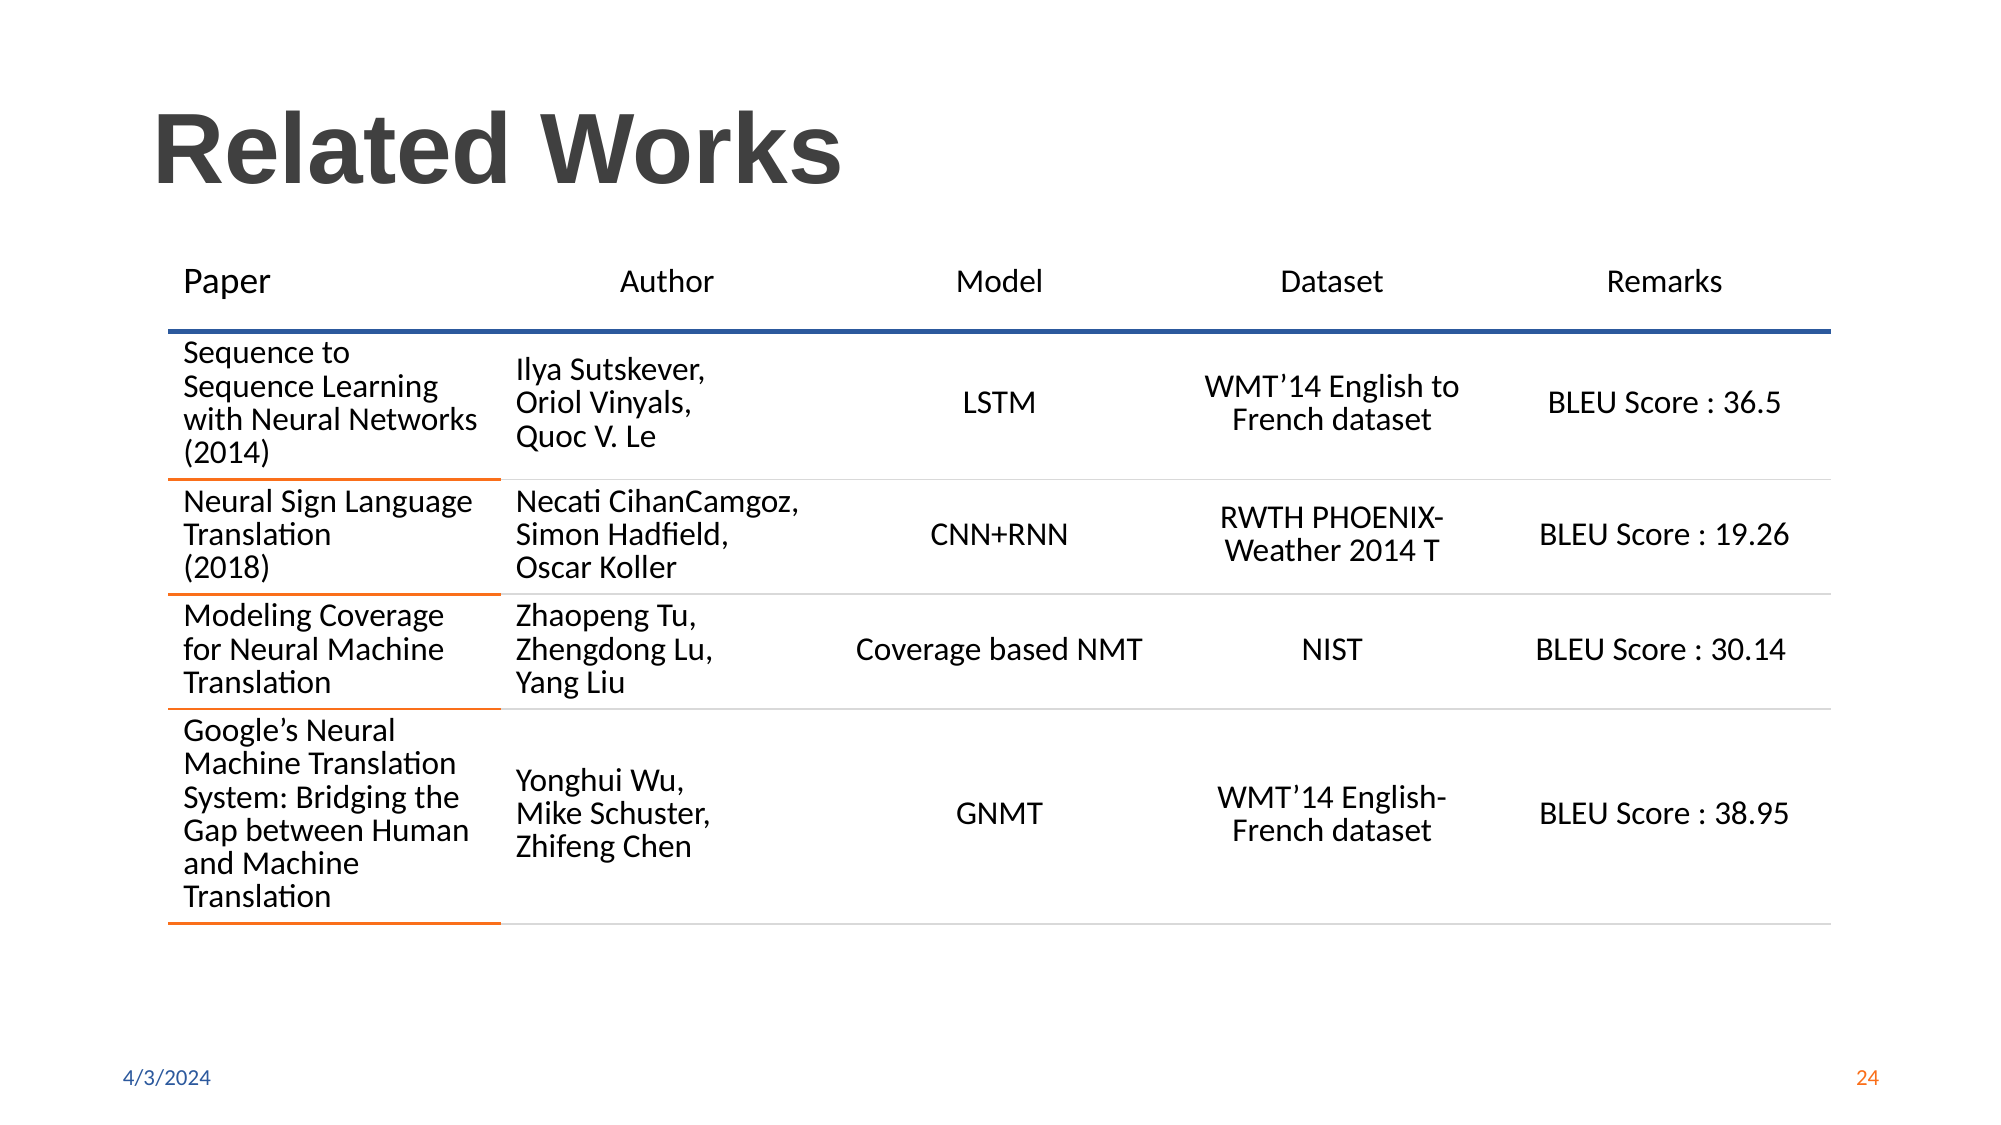

# Related Works
| Paper | Author | Model | Dataset | Remarks |
| --- | --- | --- | --- | --- |
| Sequence to Sequence Learning with Neural Networks (2014) | Ilya Sutskever, Oriol Vinyals, Quoc V. Le | LSTM | WMT’14 English to French dataset | BLEU Score : 36.5 |
| Neural Sign Language Translation (2018) | Necati CihanCamgoz, Simon Hadfield, Oscar Koller | CNN+RNN | RWTH PHOENIX-Weather 2014 T | BLEU Score : 19.26 |
| Modeling Coverage for Neural Machine Translation | Zhaopeng Tu, Zhengdong Lu, Yang Liu | Coverage based NMT | NIST | BLEU Score : 30.14 |
| Google’s Neural Machine Translation System: Bridging the Gap between Human and Machine Translation | Yonghui Wu, Mike Schuster, Zhifeng Chen | GNMT | WMT’14 English-French dataset | BLEU Score : 38.95 |
|  |  |  |  |  |